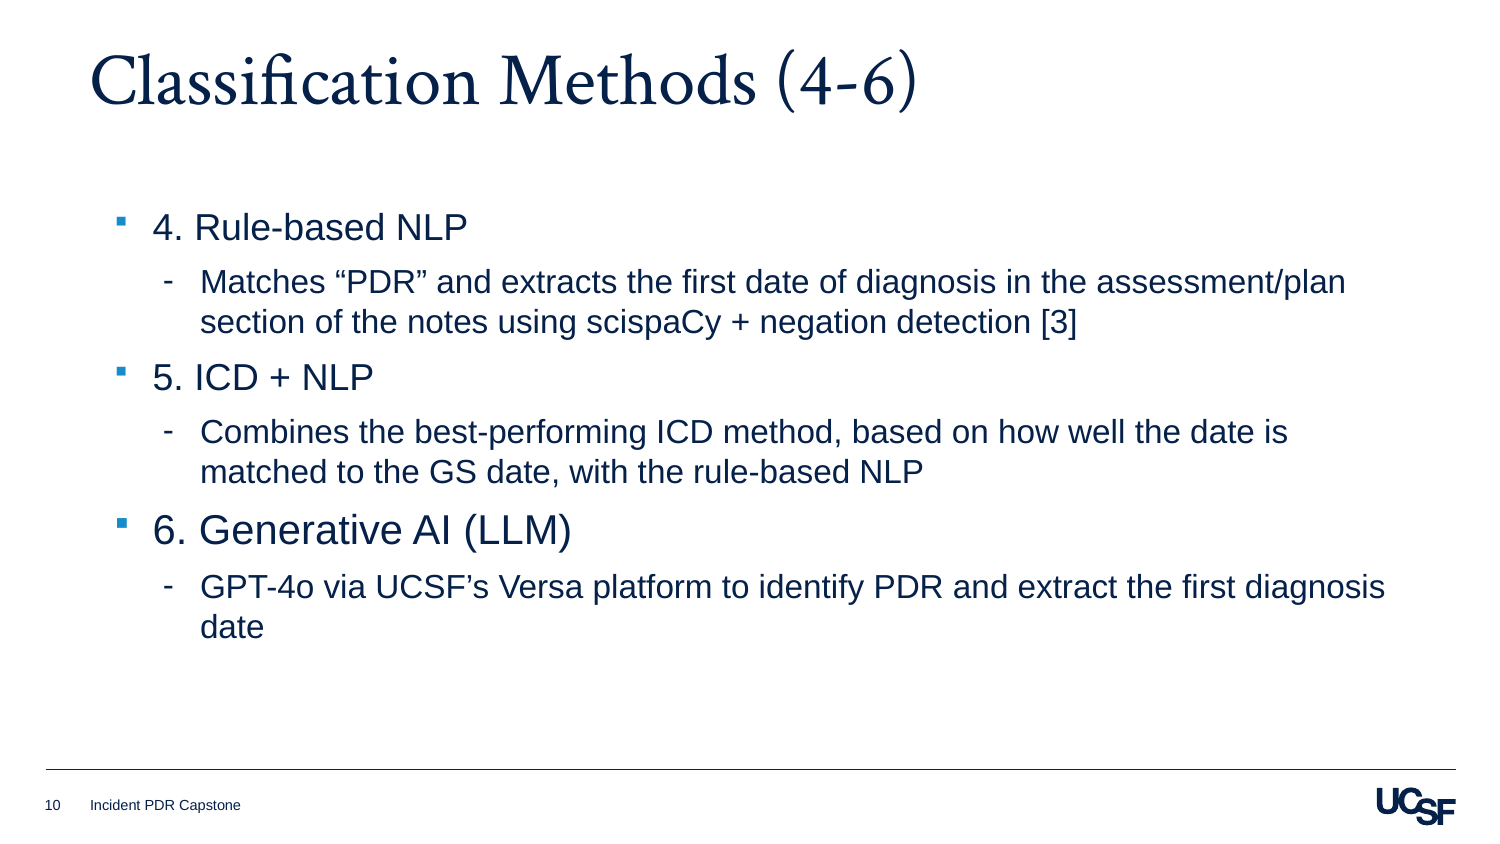

# Classification Methods (4-6)

4. Rule-based NLP
Matches “PDR” and extracts the first date of diagnosis in the assessment/plan section of the notes using scispaCy + negation detection [3]
5. ICD + NLP
Combines the best-performing ICD method, based on how well the date is matched to the GS date, with the rule-based NLP
6. Generative AI (LLM)
GPT-4o via UCSF’s Versa platform to identify PDR and extract the first diagnosis date
10
Incident PDR Capstone